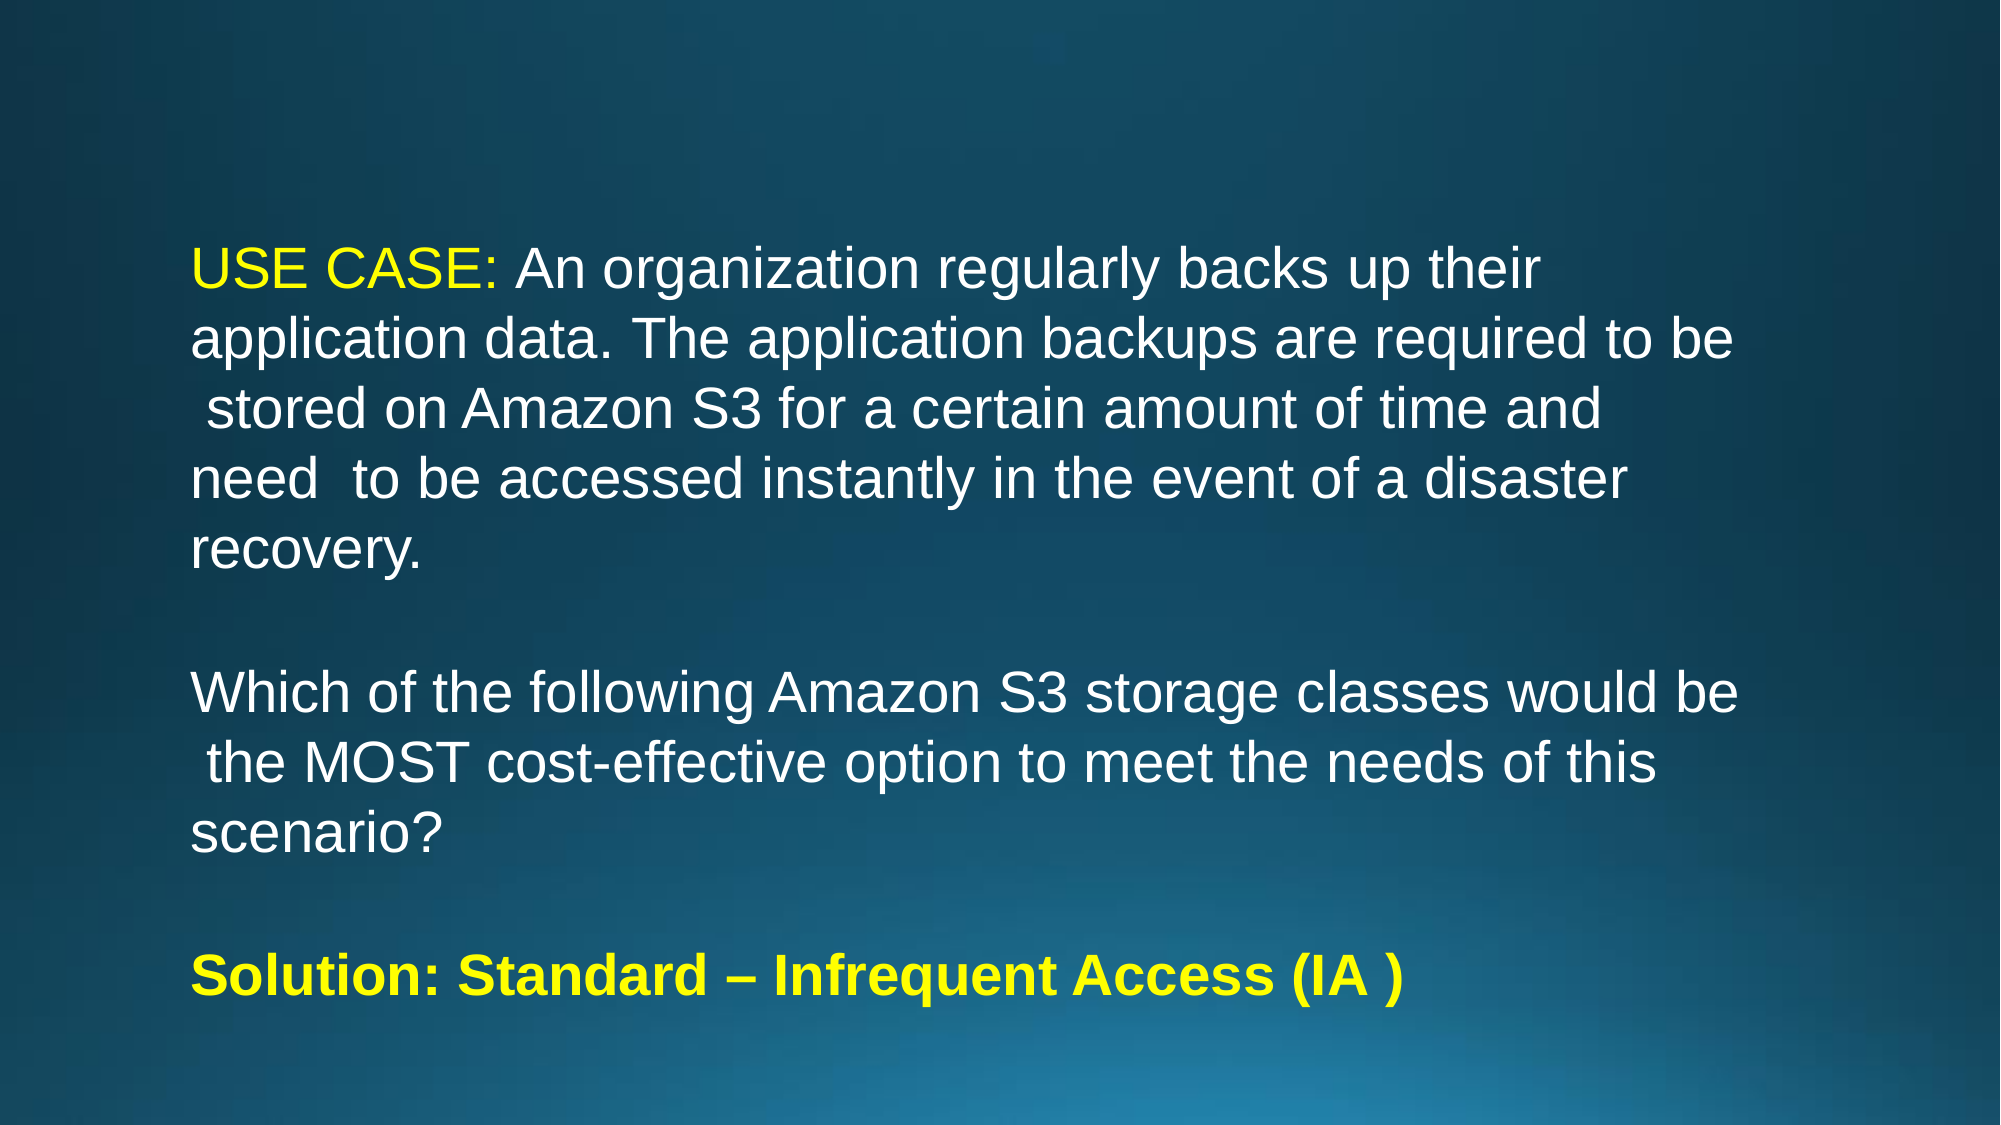

USE CASE: An organization regularly backs up their  application data. The application backups are required to be  stored on Amazon S3 for a certain amount of time and need  to be accessed instantly in the event of a disaster recovery.

Which of the following Amazon S3 storage classes would be  the MOST cost-effective option to meet the needs of this  scenario?

Solution: Standard – Infrequent Access (IA )